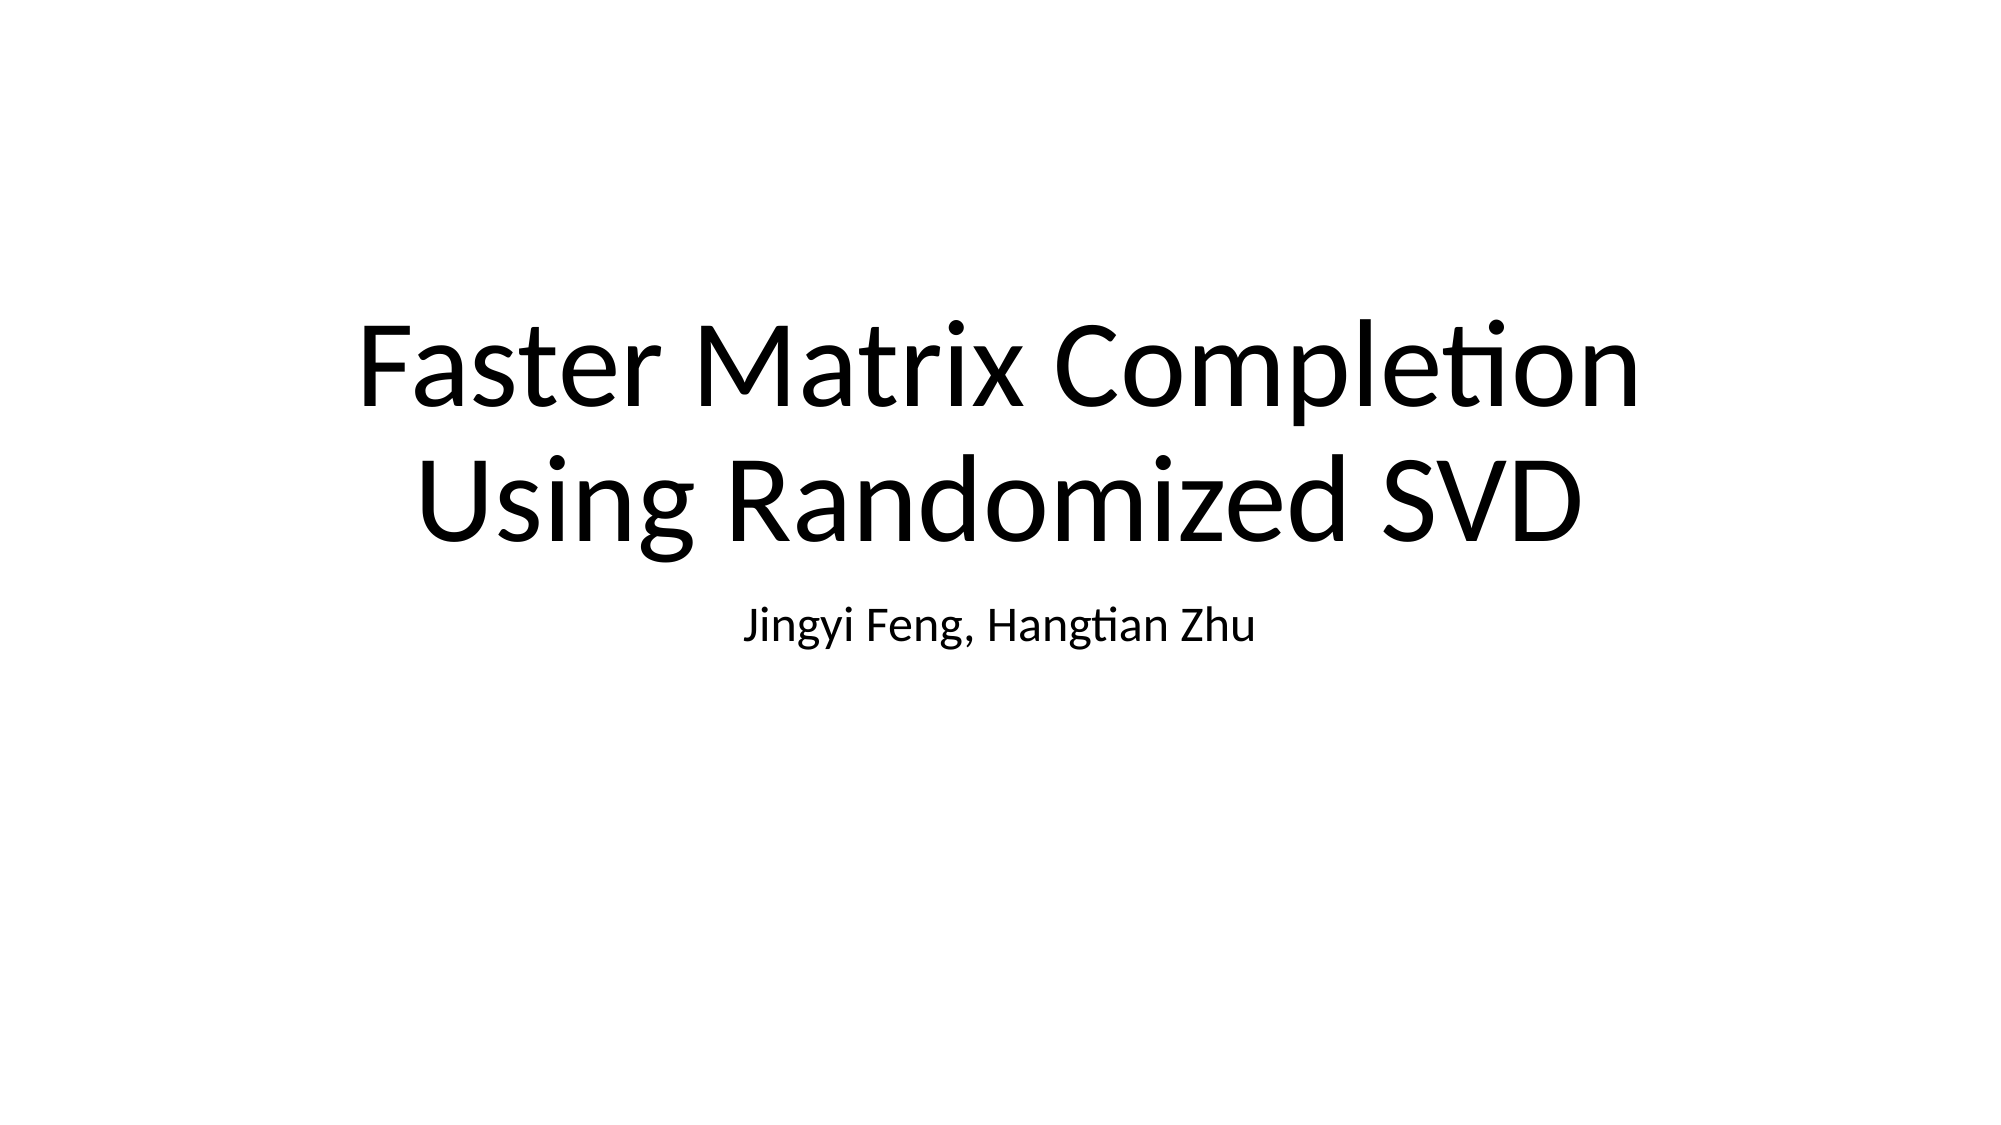

# Faster Matrix Completion Using Randomized SVD
Jingyi Feng, Hangtian Zhu